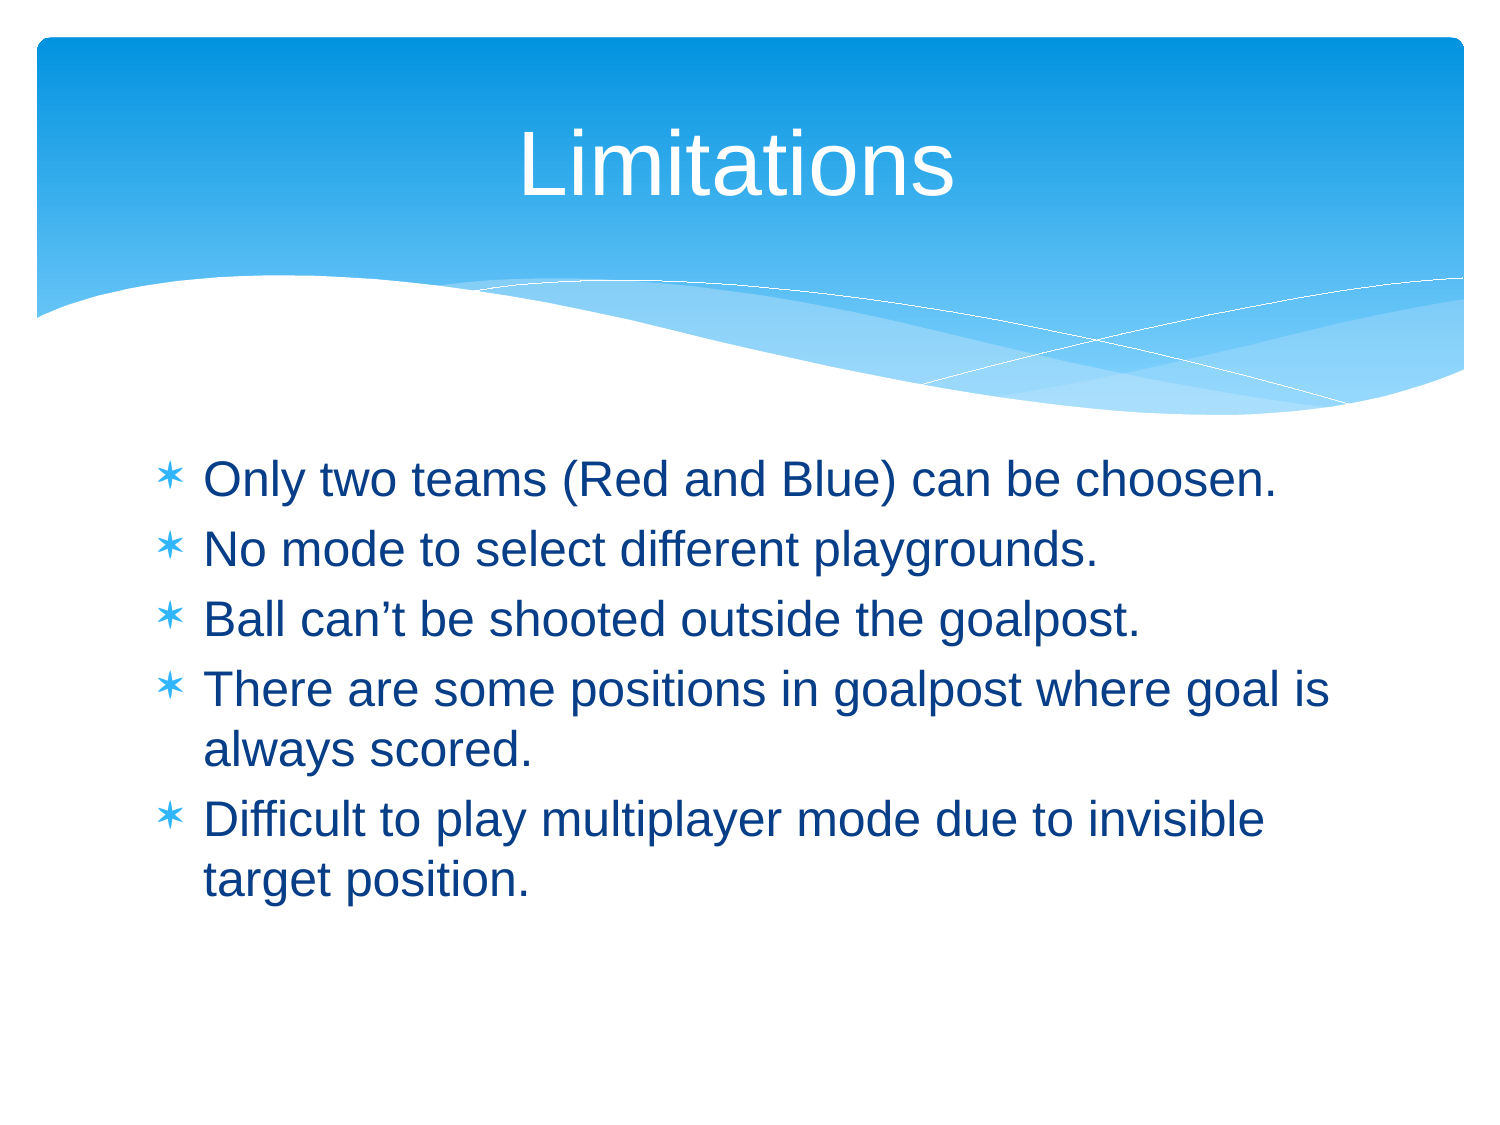

# Limitations
Only two teams (Red and Blue) can be choosen.
No mode to select different playgrounds.
Ball can’t be shooted outside the goalpost.
There are some positions in goalpost where goal is always scored.
Difficult to play multiplayer mode due to invisible target position.